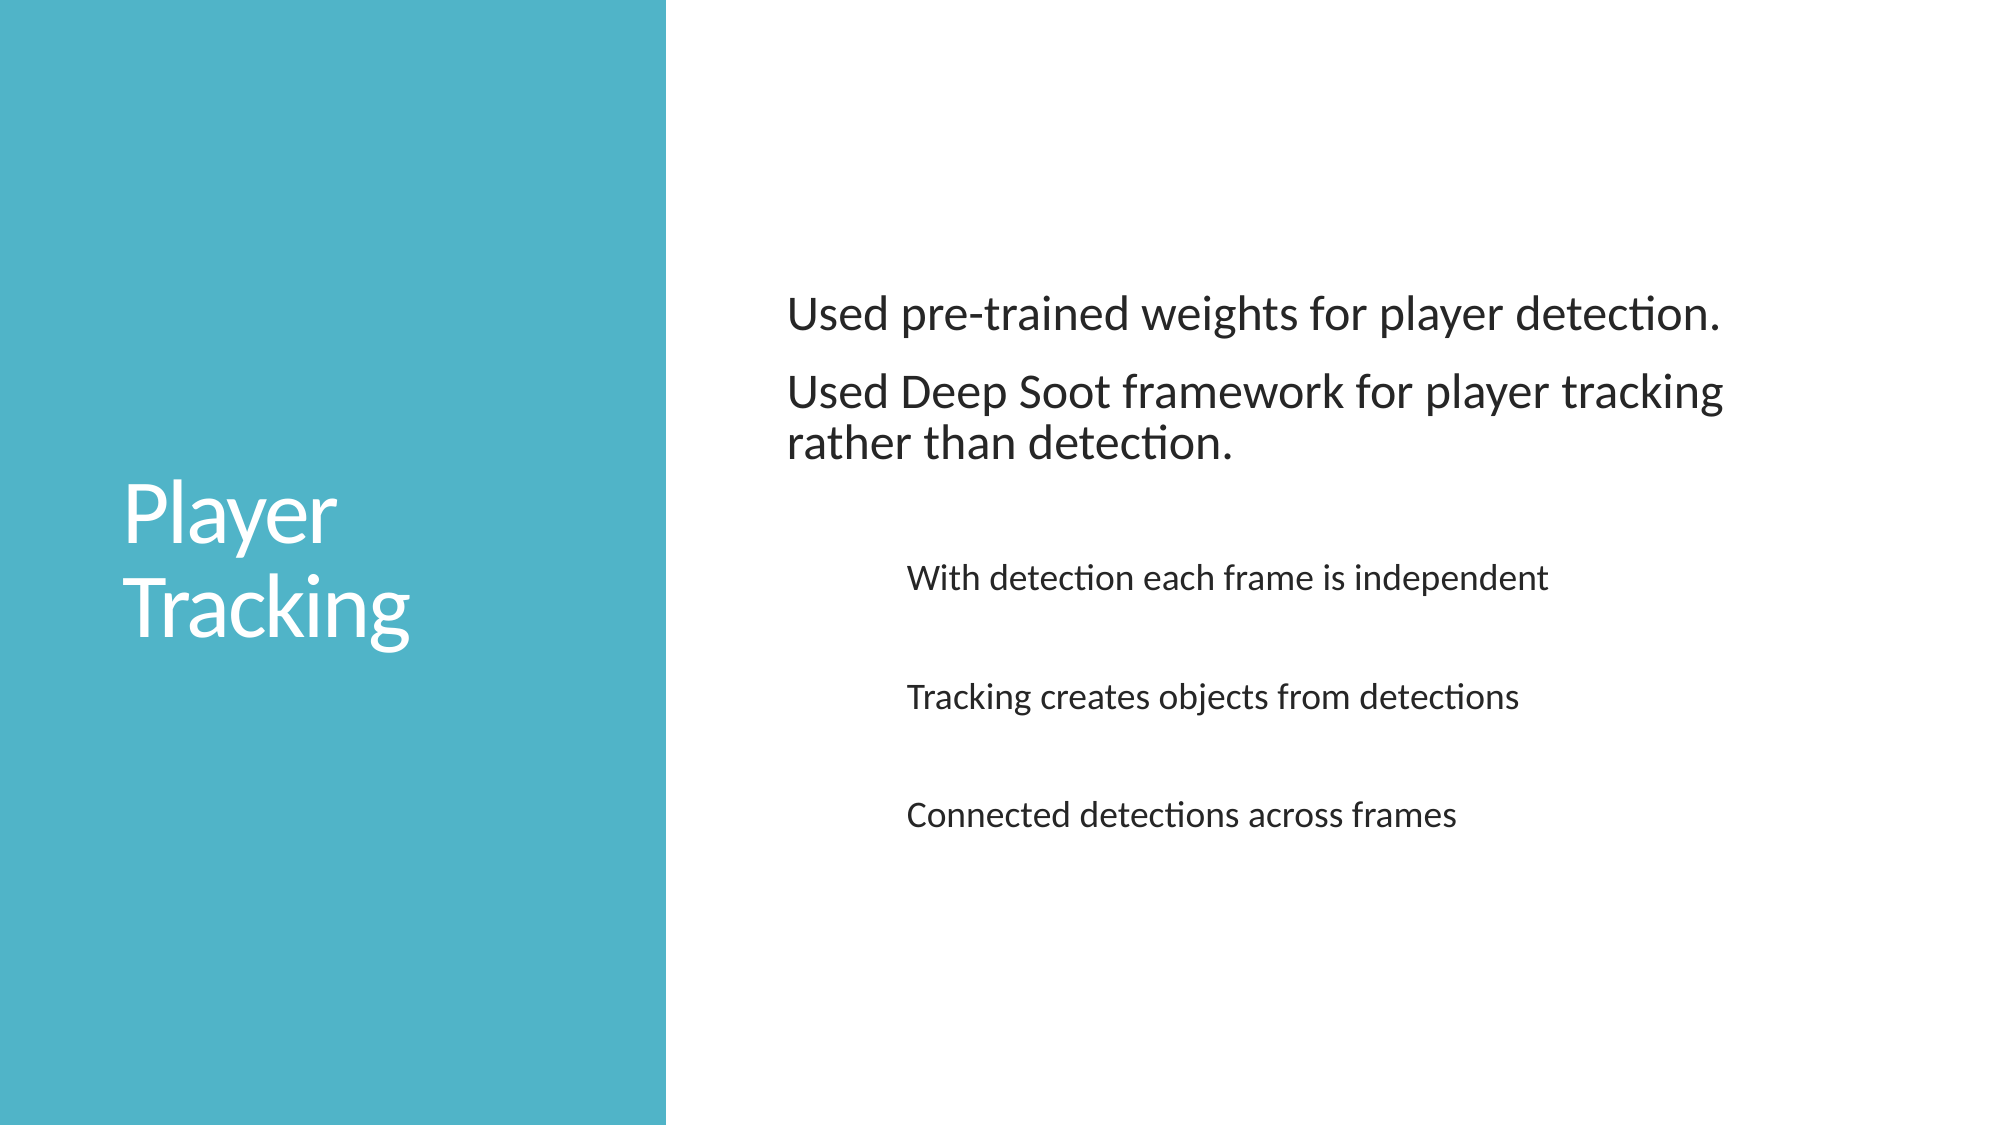

# Player Tracking
Used pre-trained weights for player detection.
Used Deep Soot framework for player tracking rather than detection.

With detection each frame is independent

Tracking creates objects from detections

Connected detections across frames